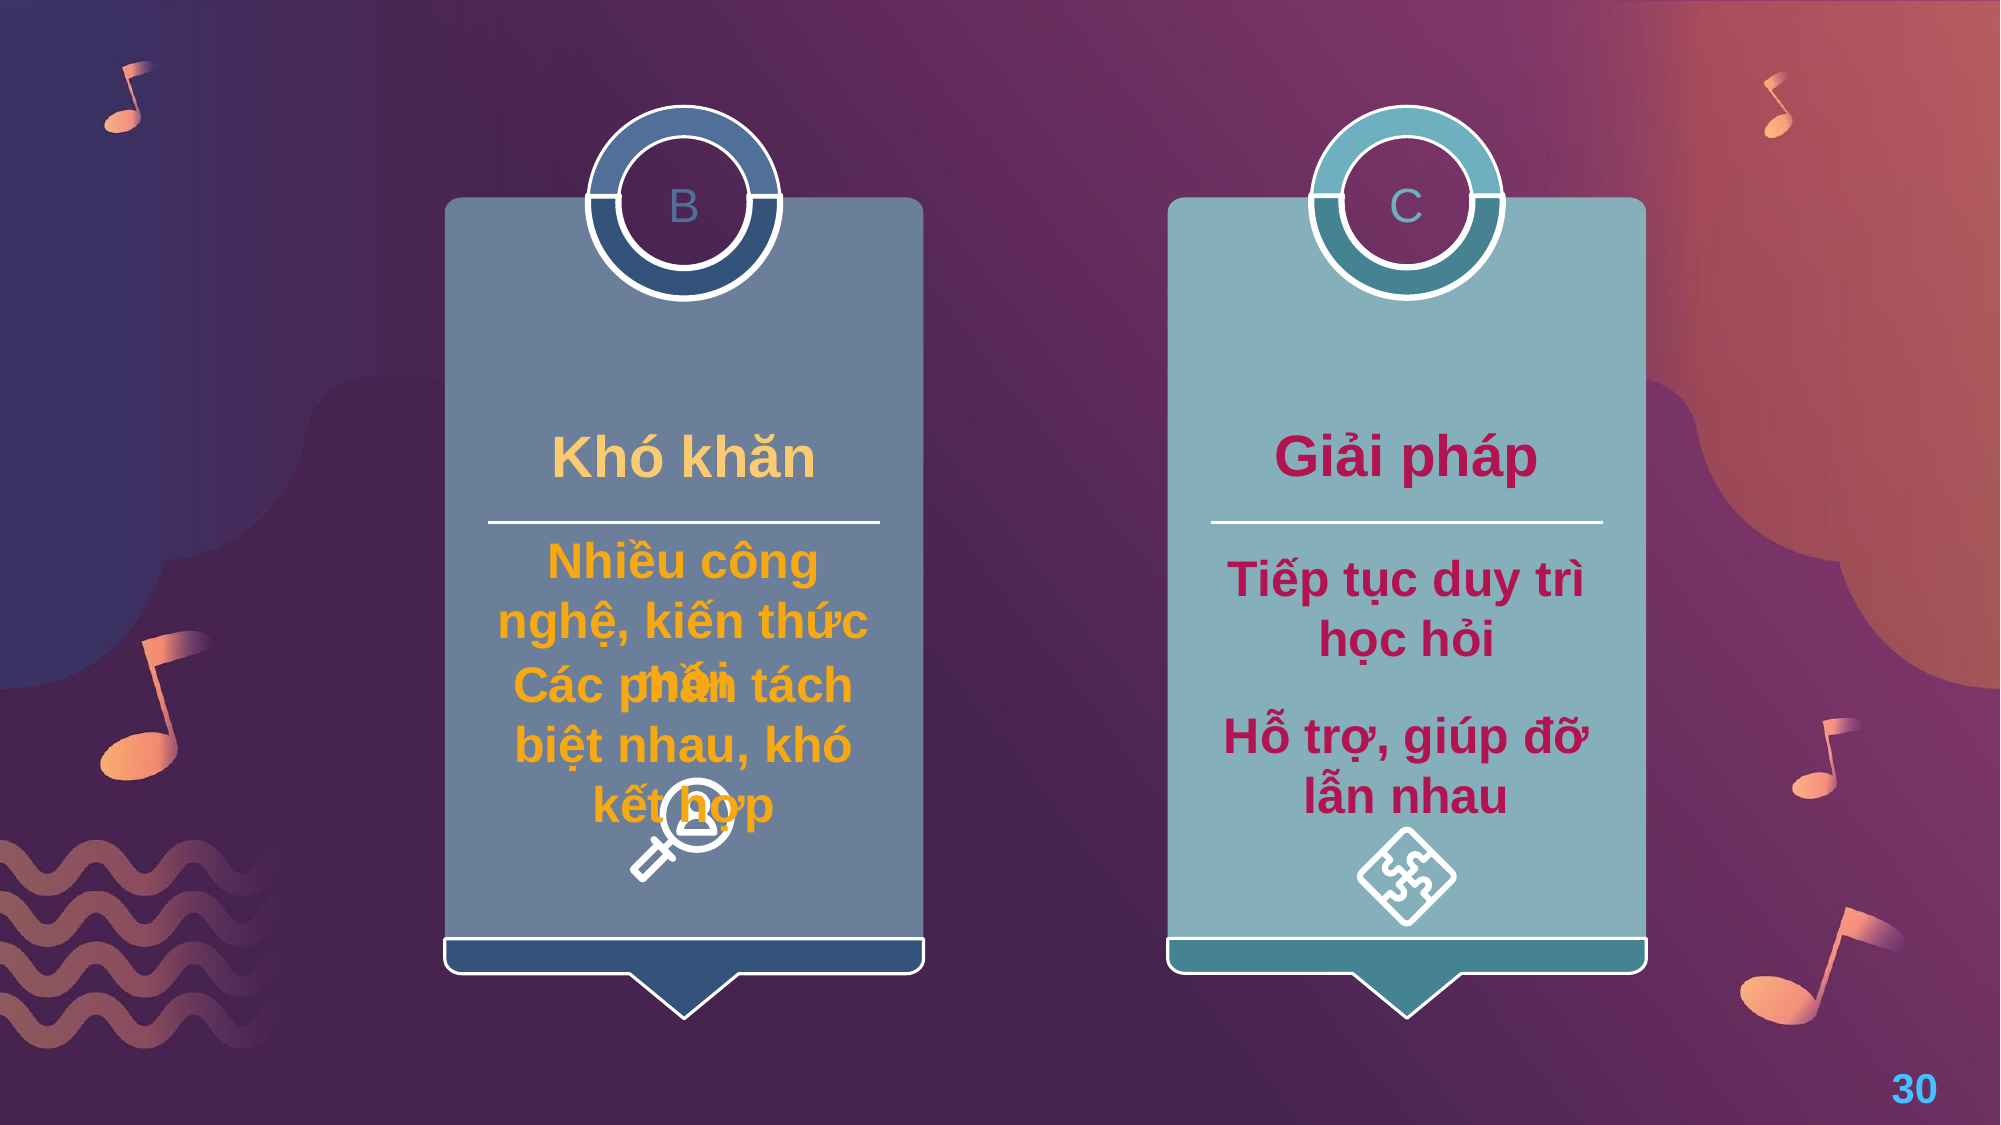

B

Khó khăn

C

Giải pháp

Nhiều công nghệ, kiến thức mới
Tiếp tục duy trì học hỏi
Các phần tách biệt nhau, khó kết hợp
Hỗ trợ, giúp đỡ lẫn nhau
30